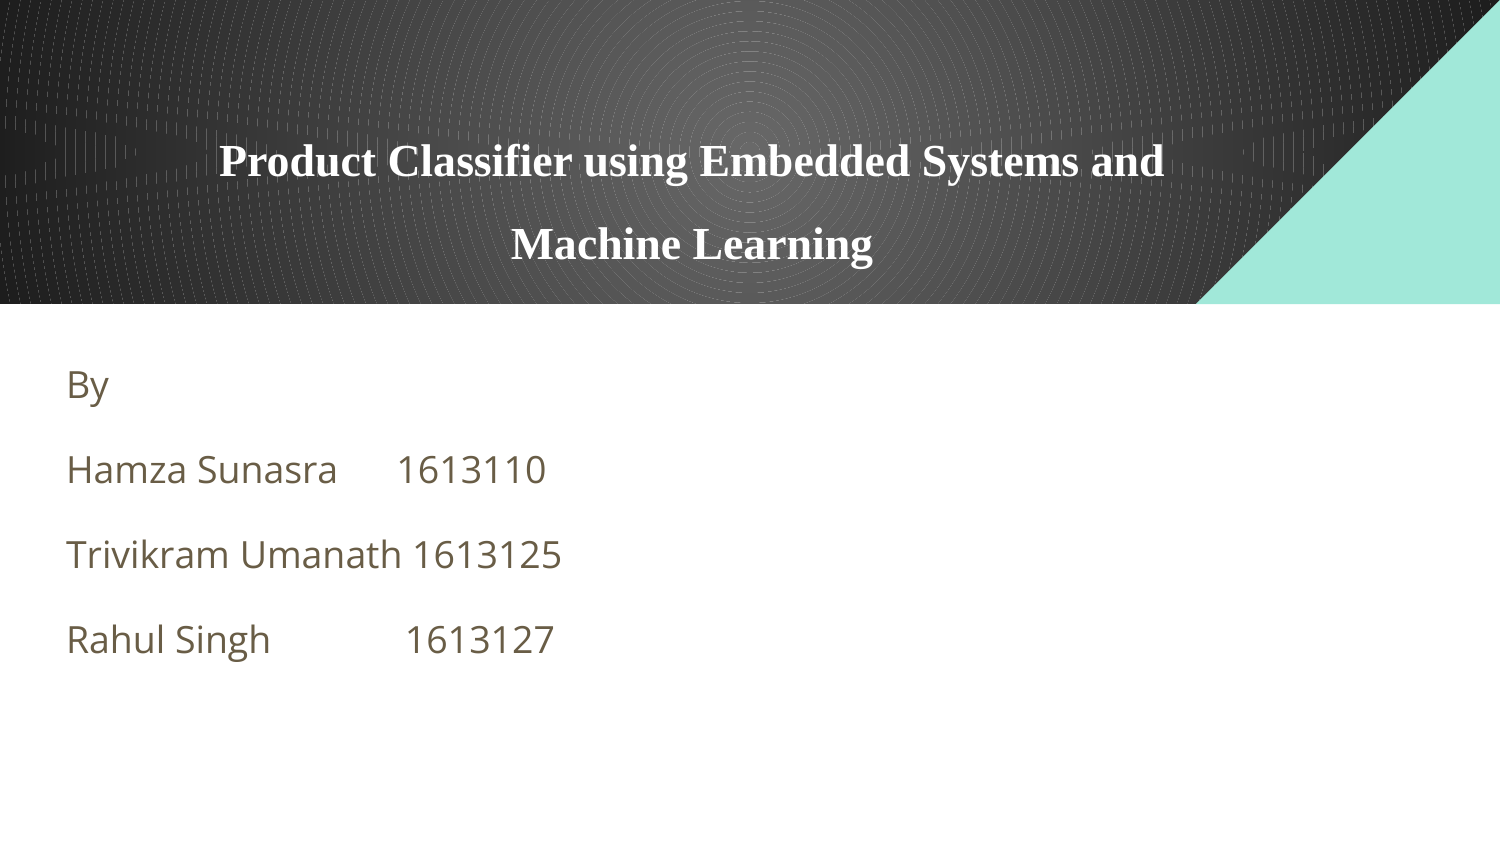

# Product Classifier using Embedded Systems and Machine Learning

By
Hamza Sunasra      1613110
Trivikram Umanath 1613125
Rahul Singh 	    1613127